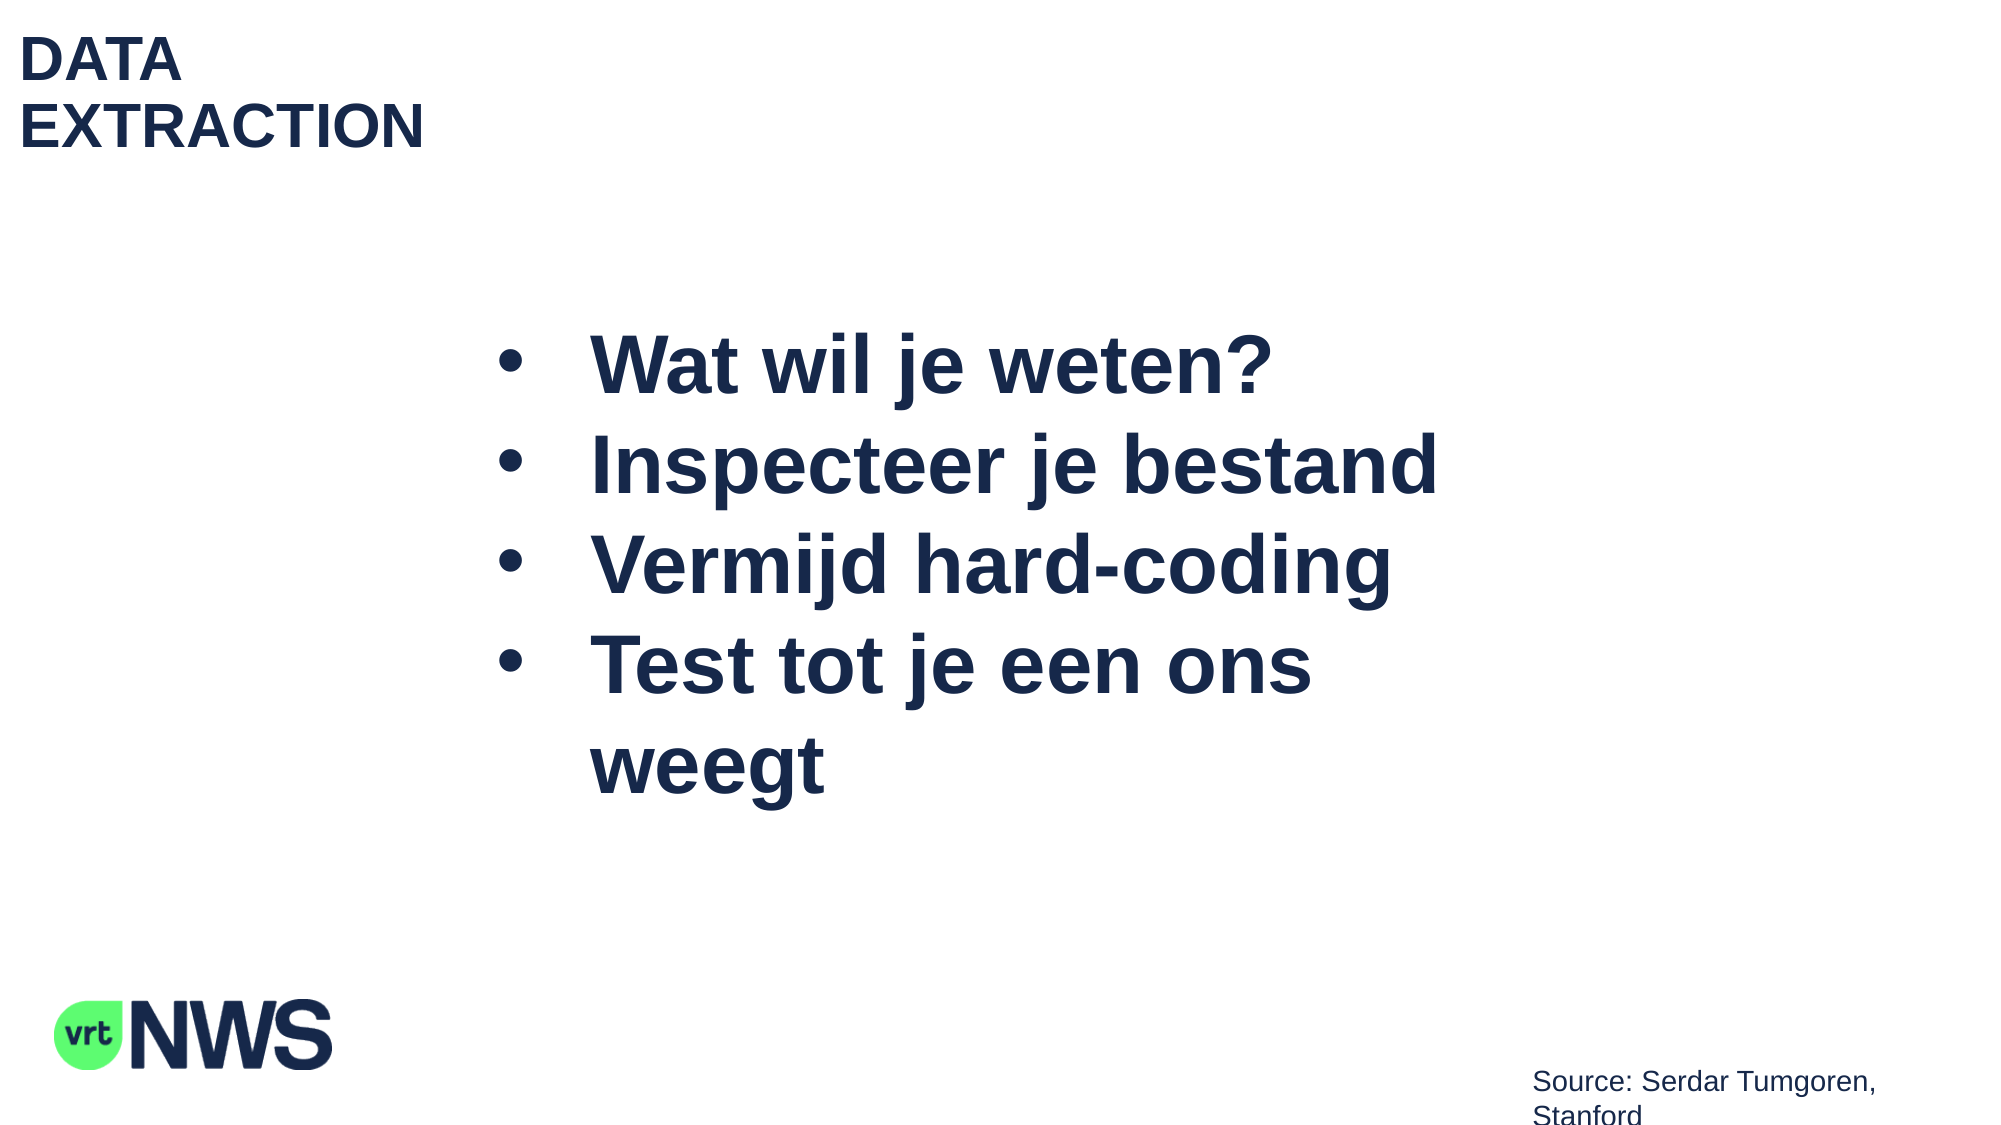

# DATA EXTRACTION
Wat wil je weten?
Inspecteer je bestand
Vermijd hard-coding
Test tot je een ons weegt

Source: Serdar Tumgoren, Stanford